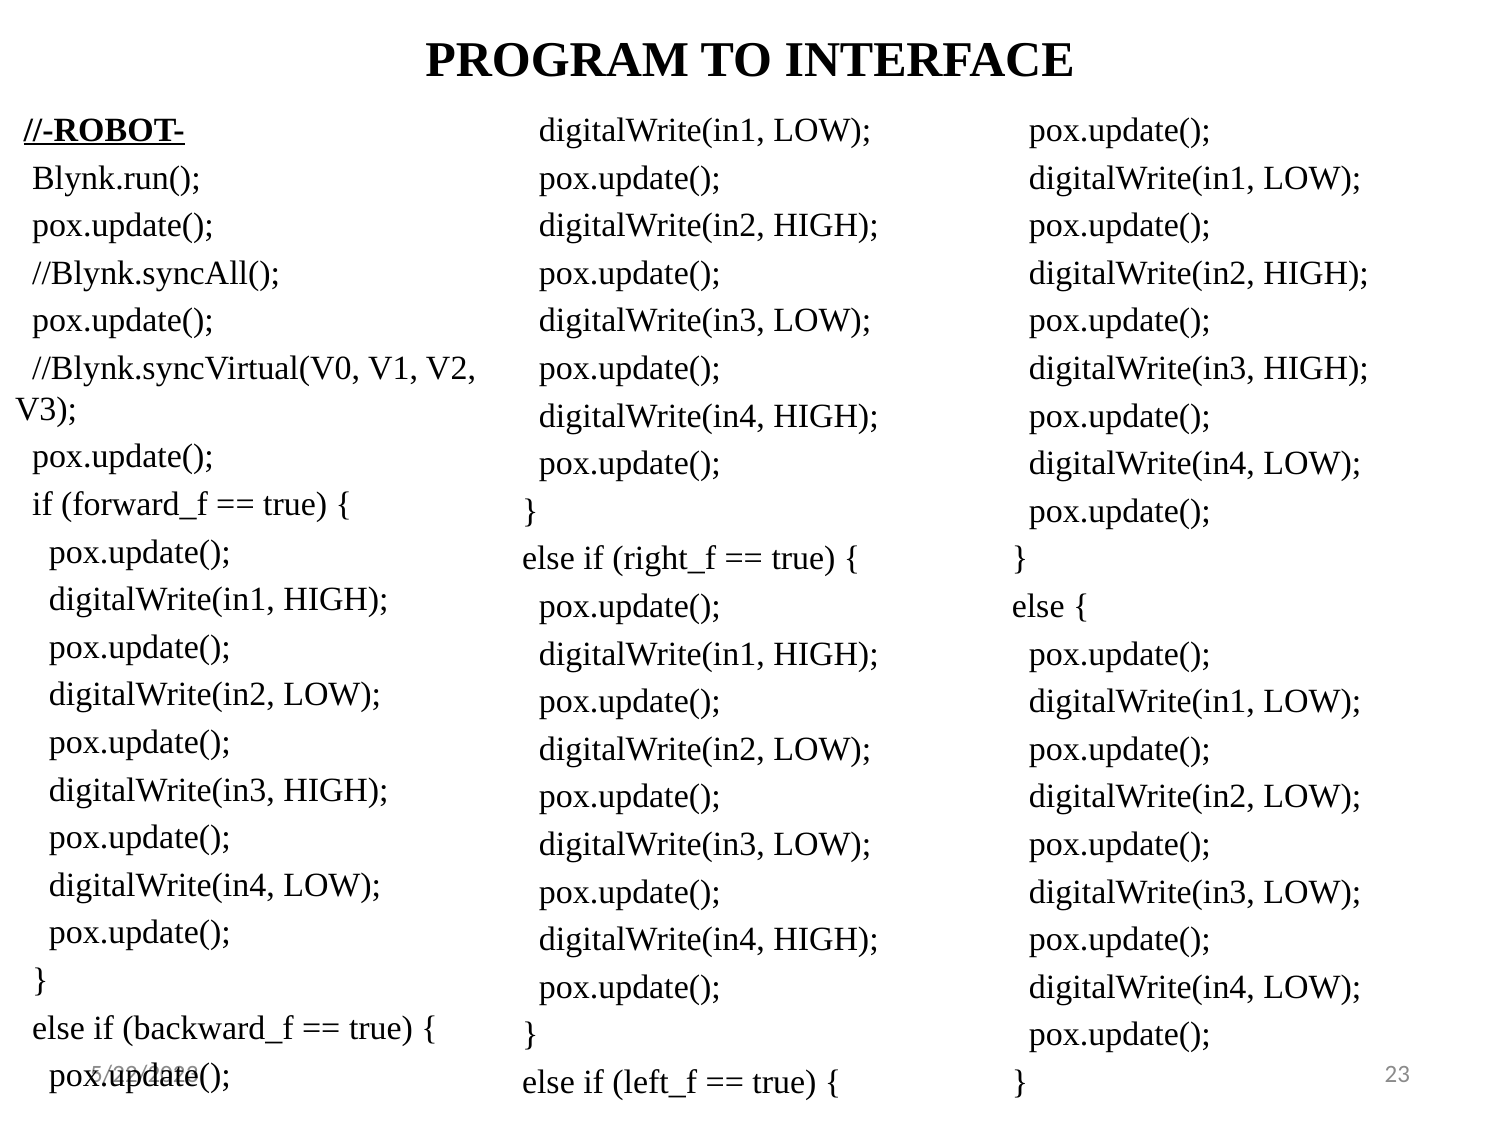

# PROGRAM TO INTERFACE
 //-ROBOT-
  Blynk.run();
  pox.update();
  //Blynk.syncAll();
  pox.update();
  //Blynk.syncVirtual(V0, V1, V2, V3);
  pox.update();
  if (forward_f == true) {
    pox.update();
    digitalWrite(in1, HIGH);
    pox.update();
    digitalWrite(in2, LOW);
    pox.update();
    digitalWrite(in3, HIGH);
    pox.update();
    digitalWrite(in4, LOW);
    pox.update();
  }
  else if (backward_f == true) {
    pox.update();
    digitalWrite(in1, LOW);
    pox.update();
    digitalWrite(in2, HIGH);
    pox.update();
    digitalWrite(in3, LOW);
    pox.update();
    digitalWrite(in4, HIGH);
    pox.update();
  }
  else if (right_f == true) {
    pox.update();
    digitalWrite(in1, HIGH);
    pox.update();
    digitalWrite(in2, LOW);
    pox.update();
    digitalWrite(in3, LOW);
    pox.update();
    digitalWrite(in4, HIGH);
    pox.update();
  }
  else if (left_f == true) {
    pox.update();
    digitalWrite(in1, LOW);
    pox.update();
    digitalWrite(in2, HIGH);
    pox.update();
    digitalWrite(in3, HIGH);
    pox.update();
    digitalWrite(in4, LOW);
    pox.update();
  }
  else {
    pox.update();
    digitalWrite(in1, LOW);
    pox.update();
    digitalWrite(in2, LOW);
    pox.update();
    digitalWrite(in3, LOW);
    pox.update();
    digitalWrite(in4, LOW);
    pox.update();
  }
5/22/2023
23